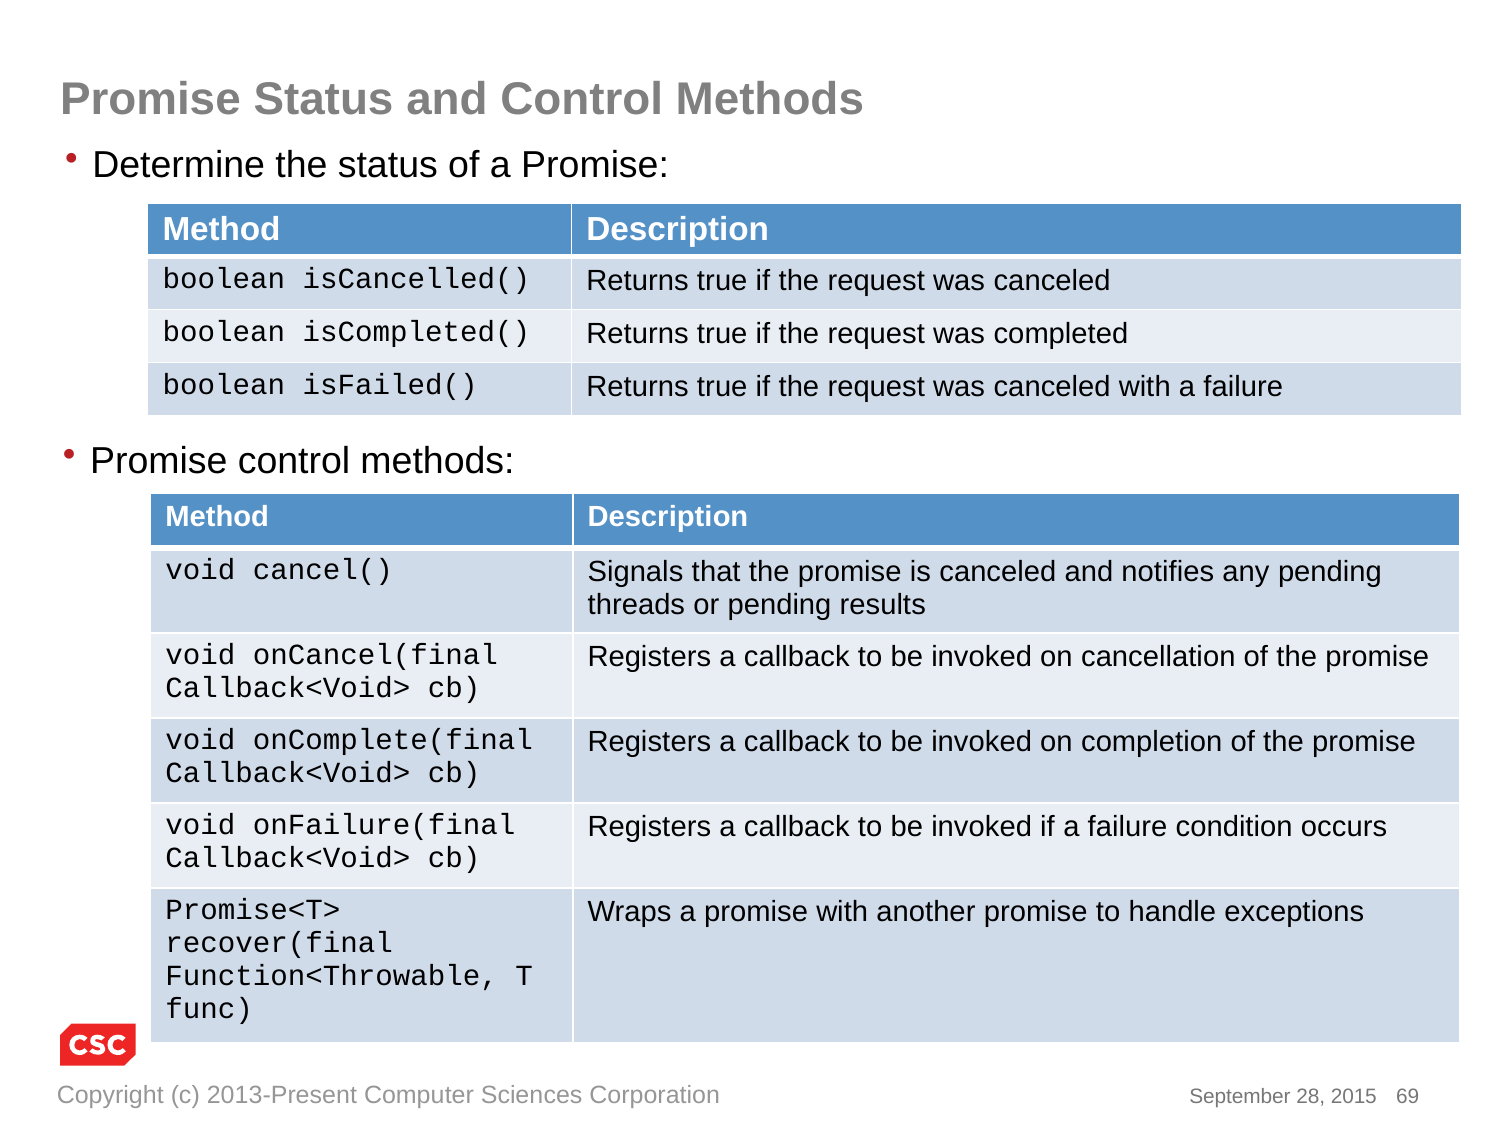

# Promise Status and Control Methods
Determine the status of a Promise:

| Method | Description |
| --- | --- |
| boolean isCancelled() | Returns true if the request was canceled |
| boolean isCompleted() | Returns true if the request was completed |
| boolean isFailed() | Returns true if the request was canceled with a failure |
Promise control methods:
| Method | Description |
| --- | --- |
| void cancel() | Signals that the promise is canceled and notifies any pending threads or pending results |
| void onCancel(final Callback<Void> cb) | Registers a callback to be invoked on cancellation of the promise |
| void onComplete(final Callback<Void> cb) | Registers a callback to be invoked on completion of the promise |
| void onFailure(final Callback<Void> cb) | Registers a callback to be invoked if a failure condition occurs |
| Promise<T> recover(final Function<Throwable, T func) | Wraps a promise with another promise to handle exceptions |